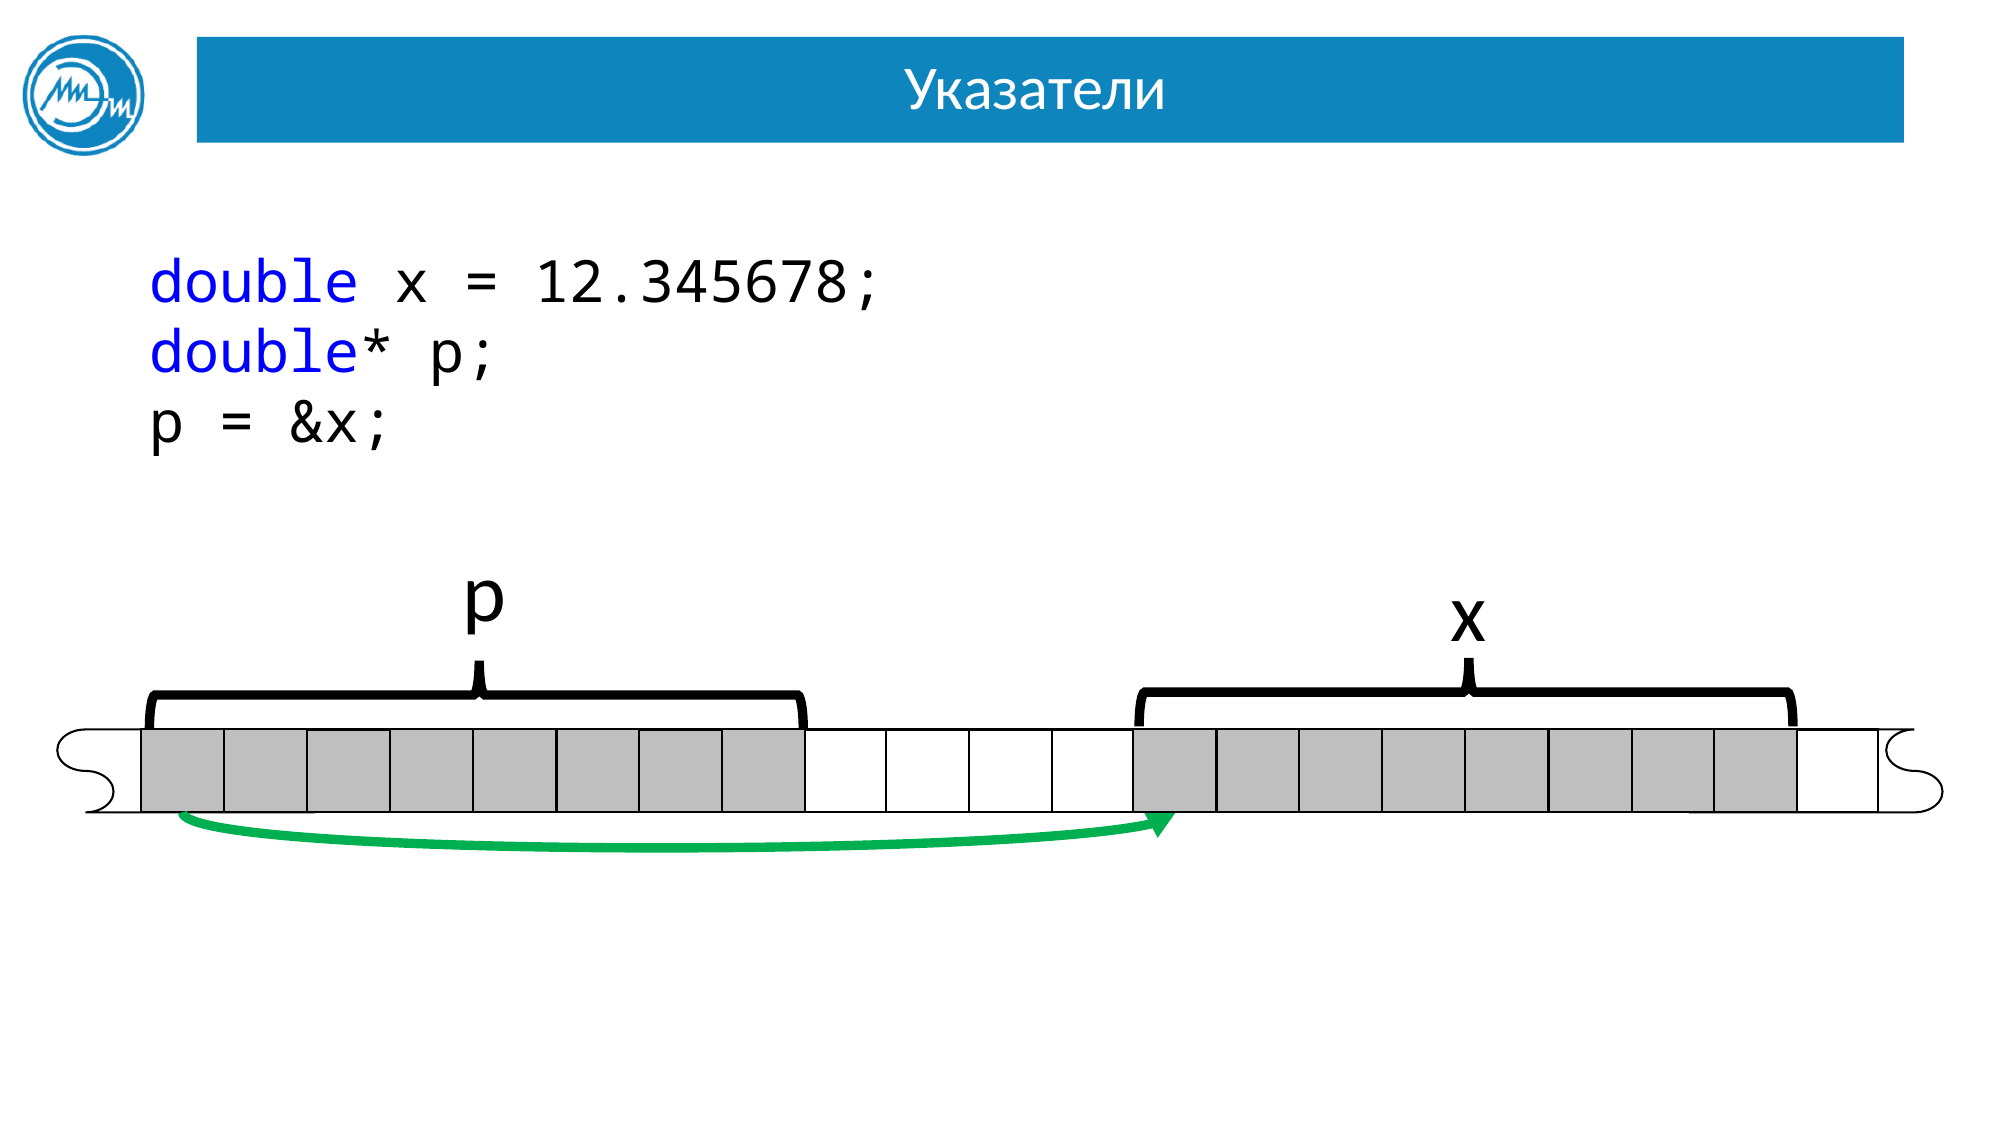

# Указатели
double x = 12.345678;
double* p;
p = &x;

p
x